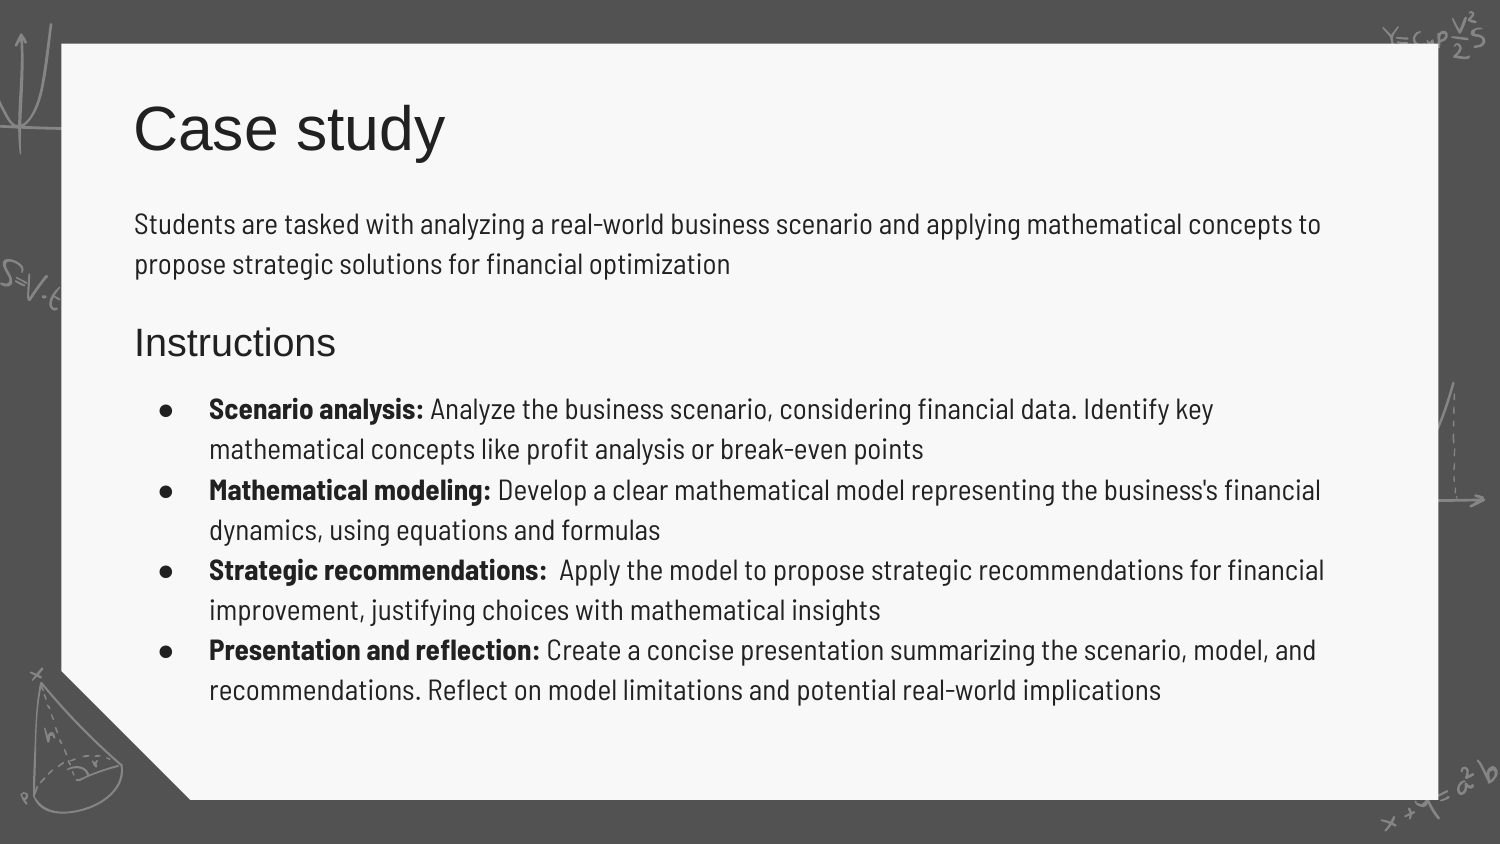

# Case study
Students are tasked with analyzing a real-world business scenario and applying mathematical concepts to propose strategic solutions for financial optimization
Instructions
Scenario analysis: Analyze the business scenario, considering financial data. Identify key mathematical concepts like profit analysis or break-even points
Mathematical modeling: Develop a clear mathematical model representing the business's financial dynamics, using equations and formulas
Strategic recommendations:  Apply the model to propose strategic recommendations for financial improvement, justifying choices with mathematical insights
Presentation and reflection: Create a concise presentation summarizing the scenario, model, and recommendations. Reflect on model limitations and potential real-world implications